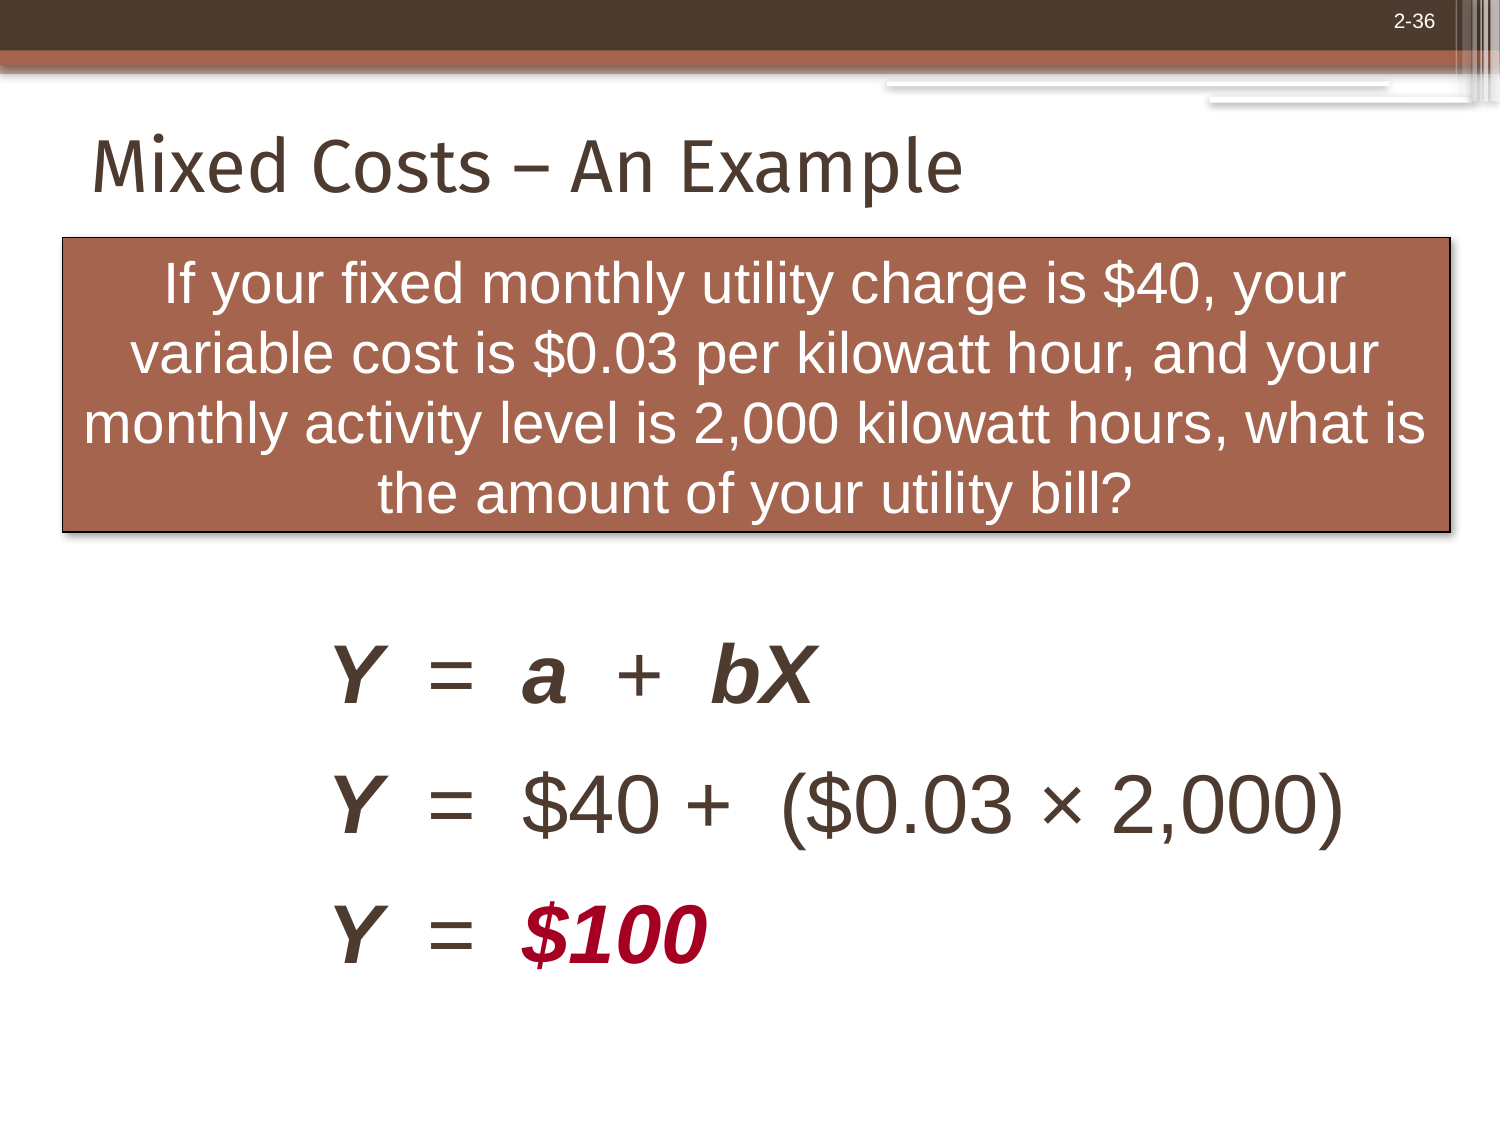

# Mixed Costs – An Example
If your fixed monthly utility charge is $40, your variable cost is $0.03 per kilowatt hour, and your monthly activity level is 2,000 kilowatt hours, what is the amount of your utility bill?
Y  =  a  +  bX
Y  =  $40 +  ($0.03 × 2,000)
Y  =
$100